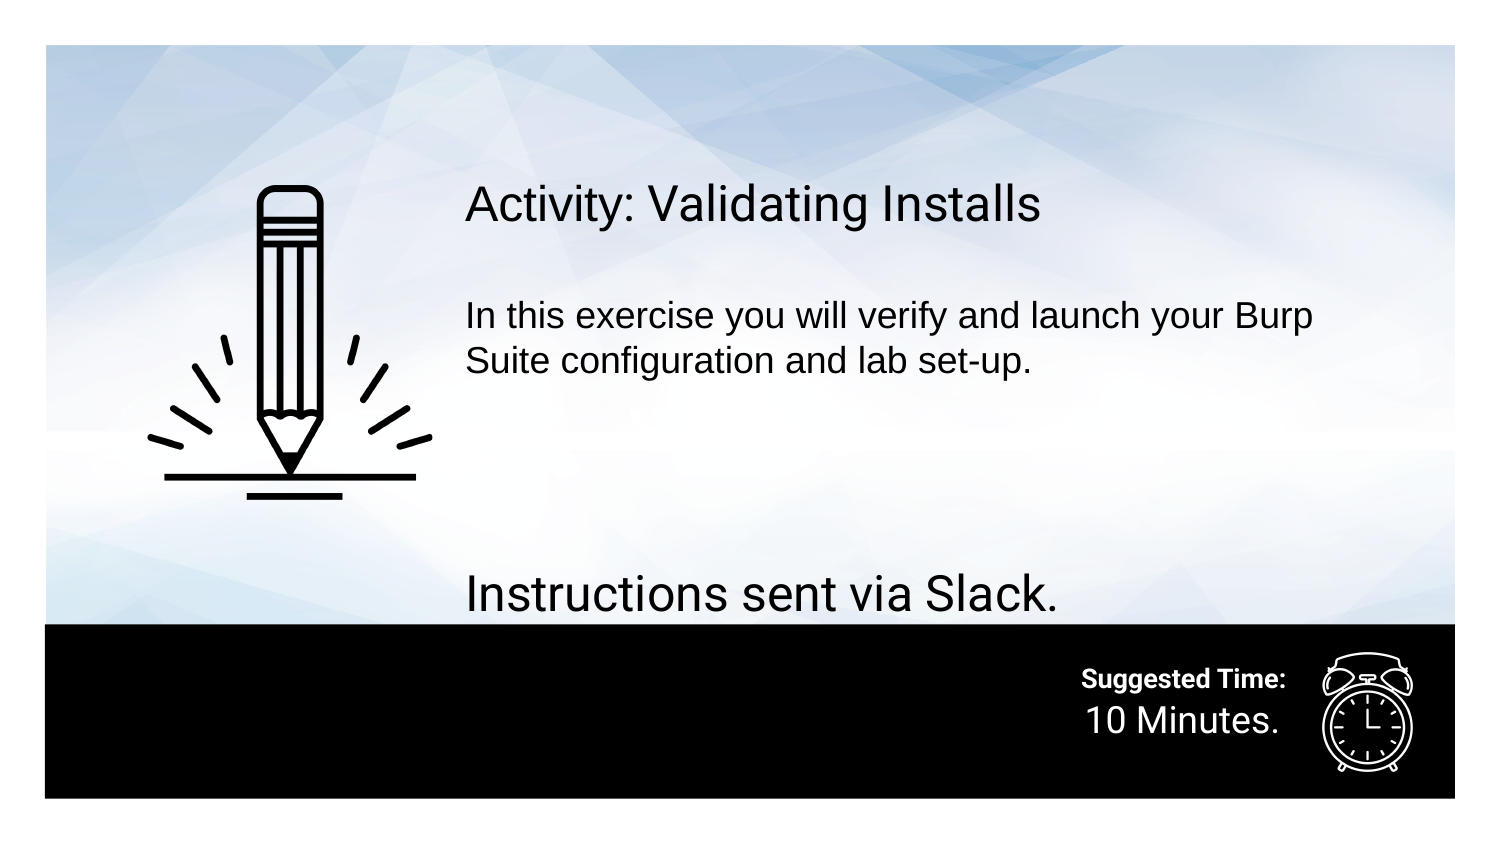

Activity: Validating Installs

In this exercise you will verify and launch your Burp Suite configuration and lab set-up.

Instructions sent via Slack.

# 10 Minutes.